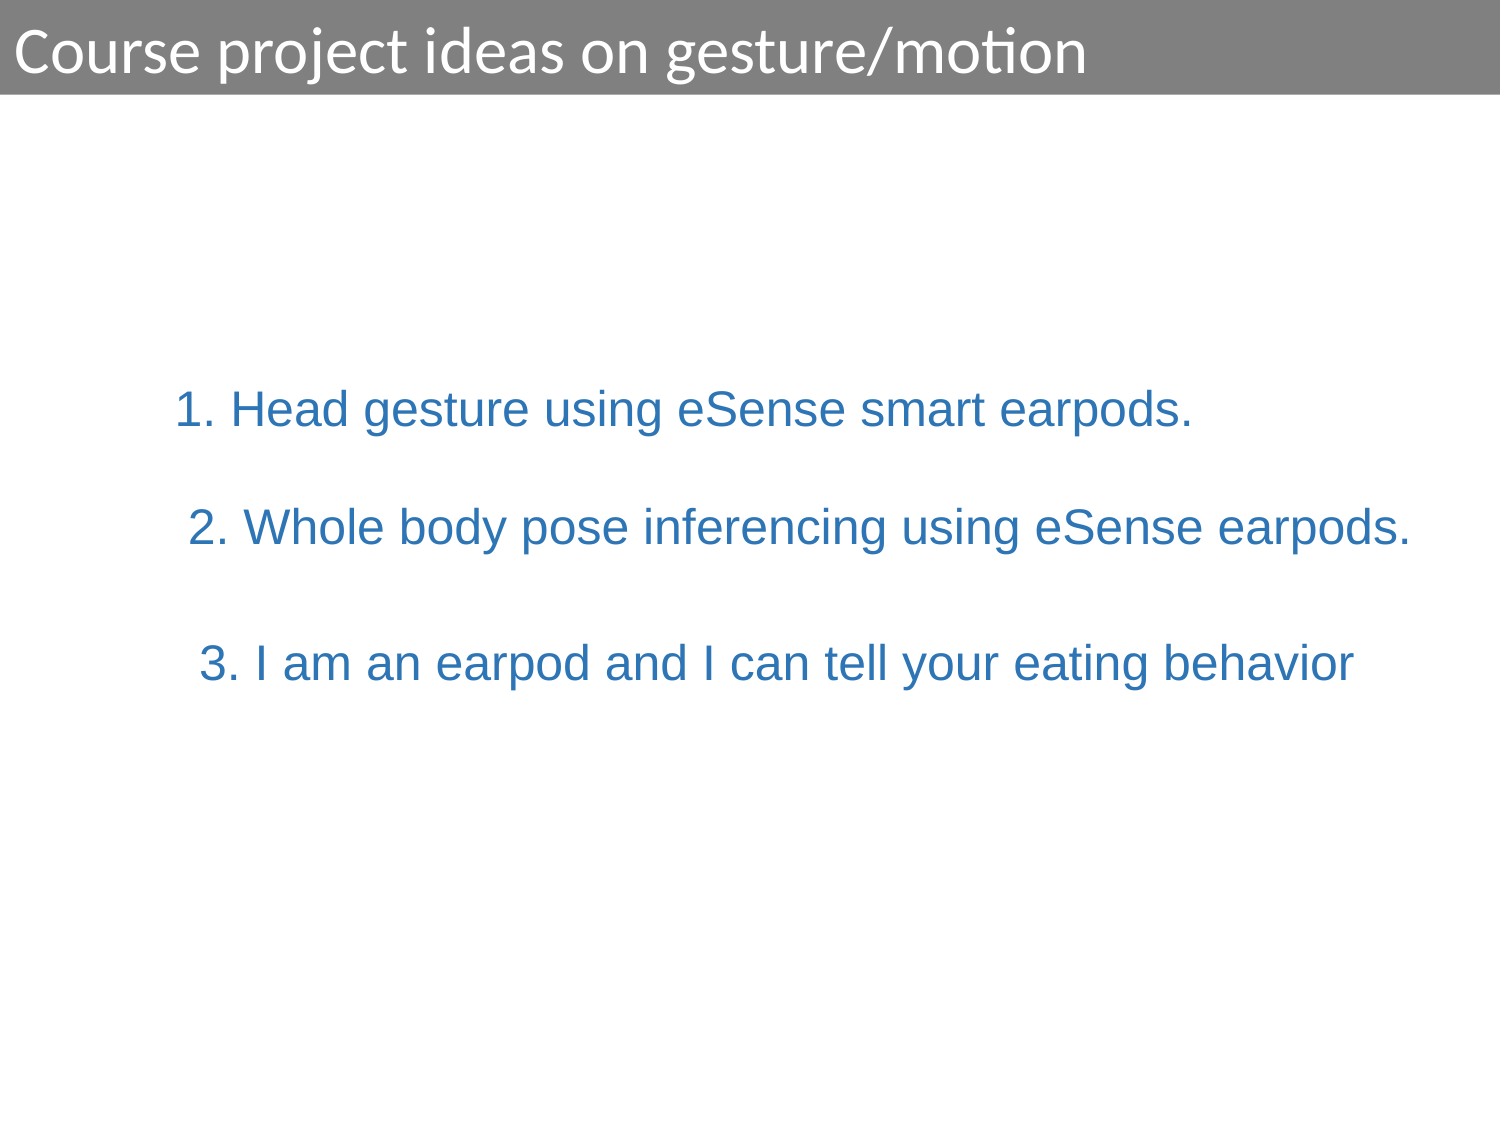

Course project ideas on gesture/motion
1. Head gesture using eSense smart earpods.
2. Whole body pose inferencing using eSense earpods.
3. I am an earpod and I can tell your eating behavior